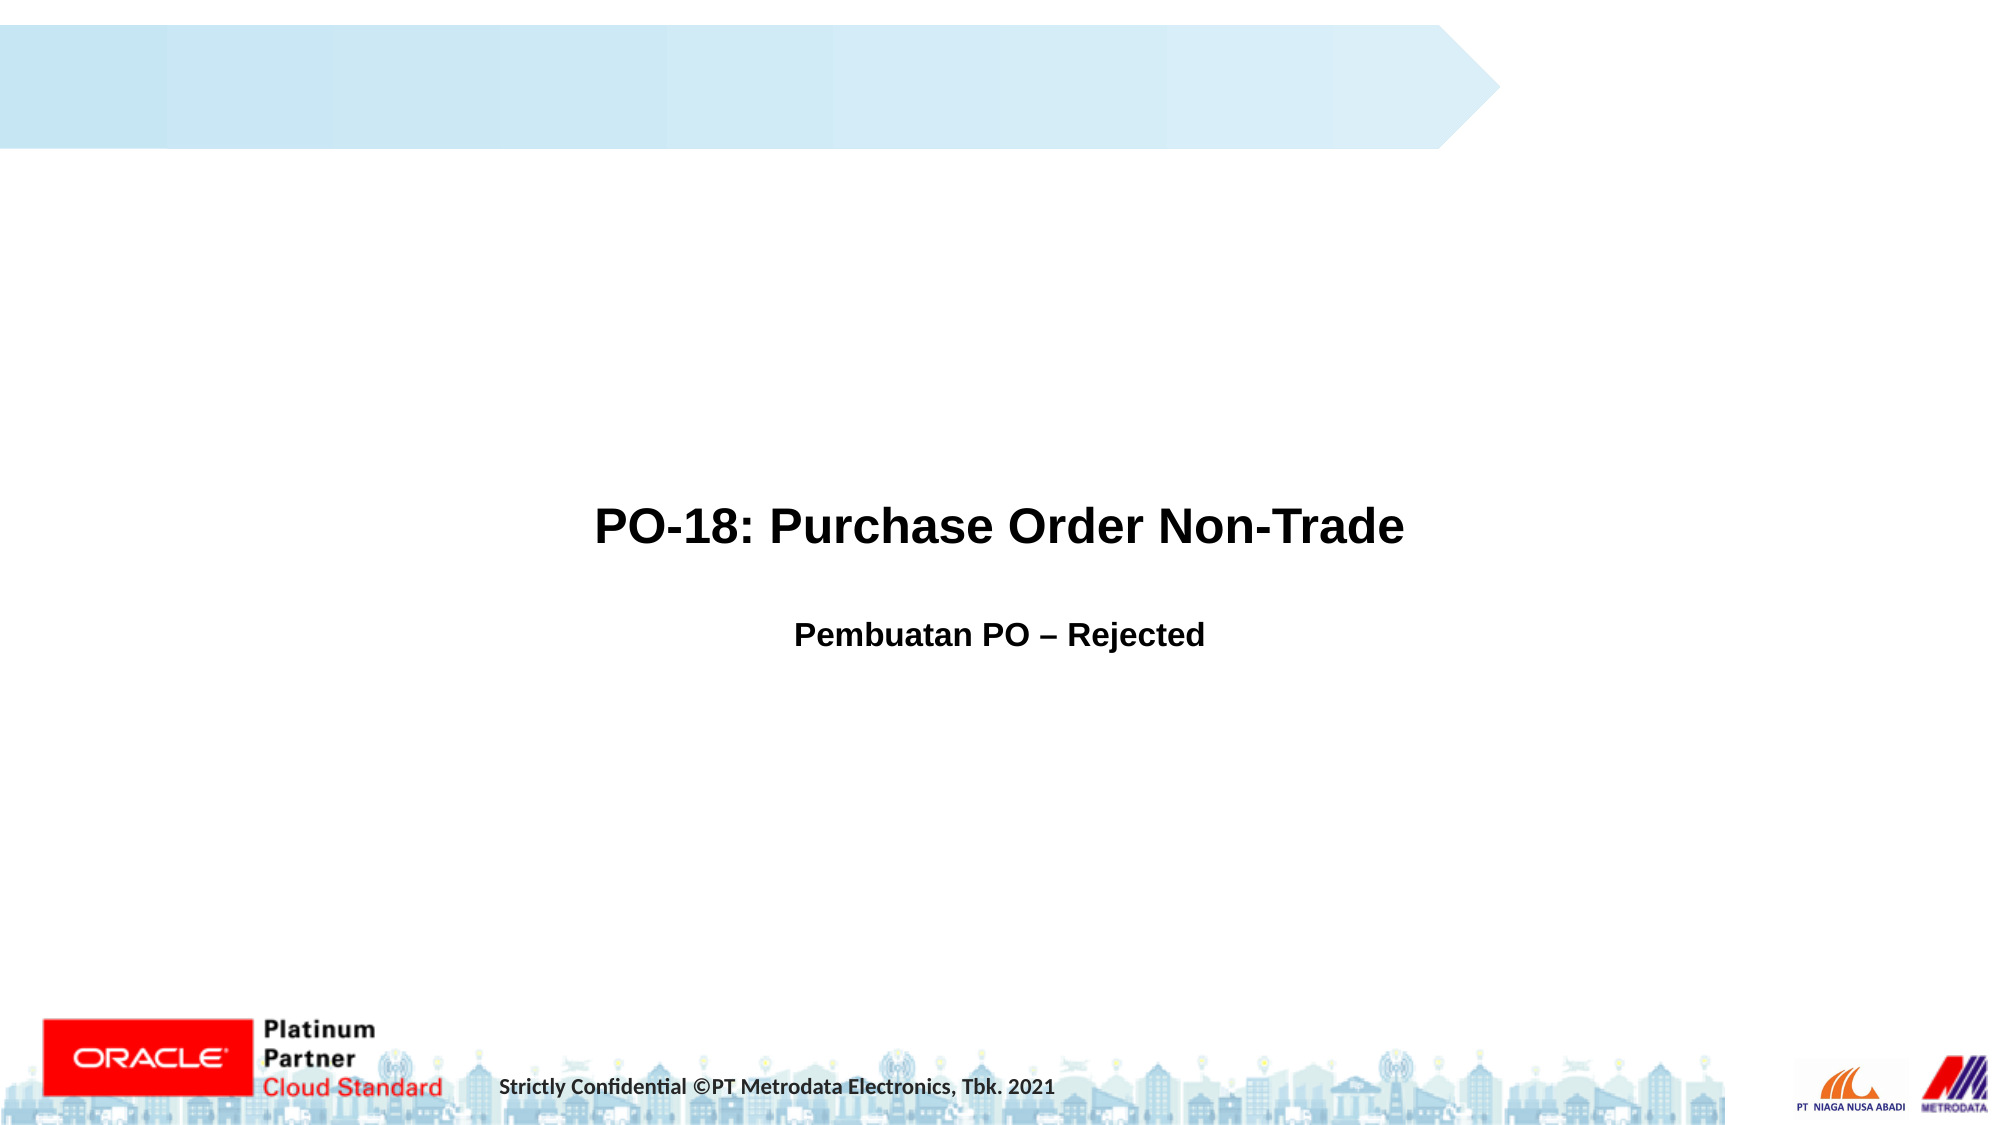

PO-18: Purchase Order Non-Trade

Pembuatan PO – Rejected